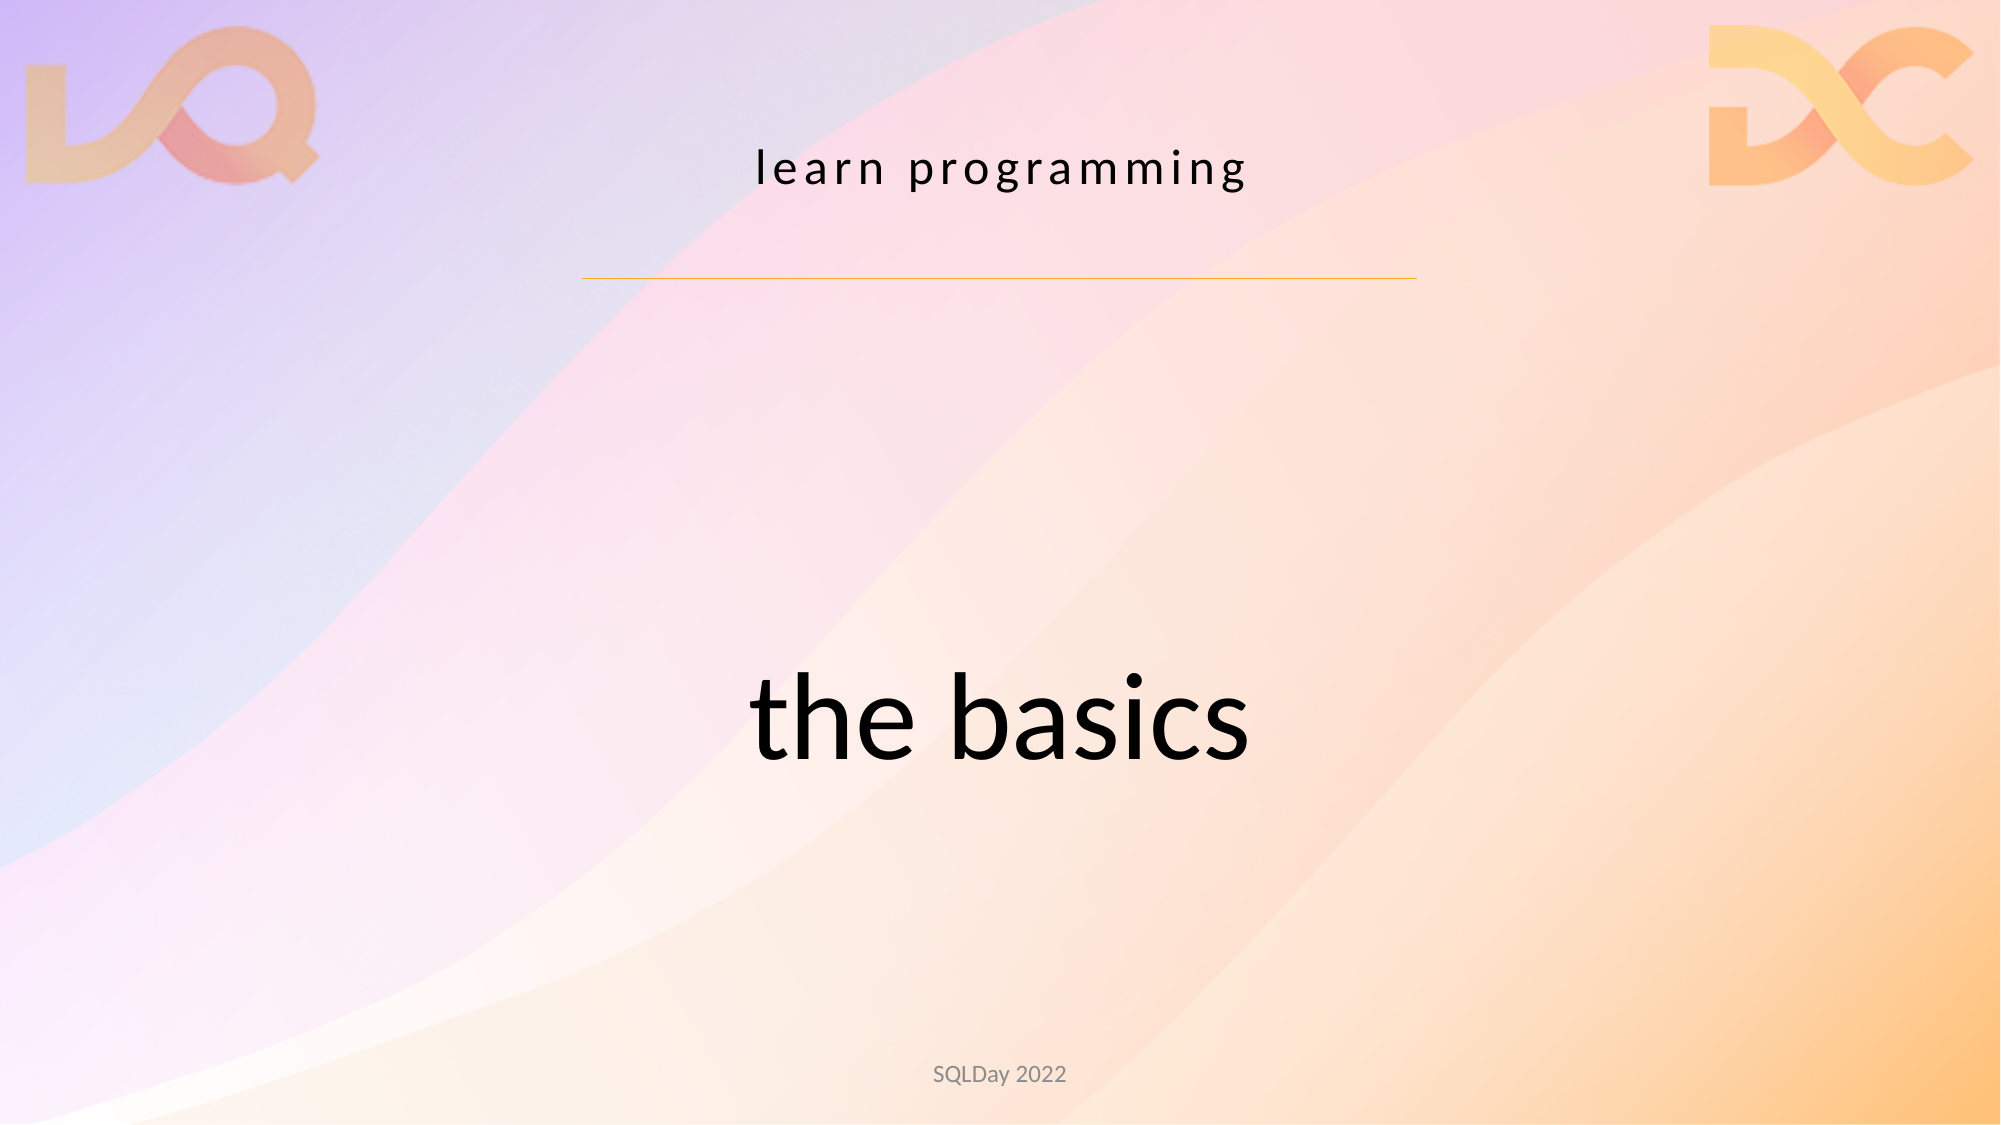

# learn programming
the basics
SQLDay 2022